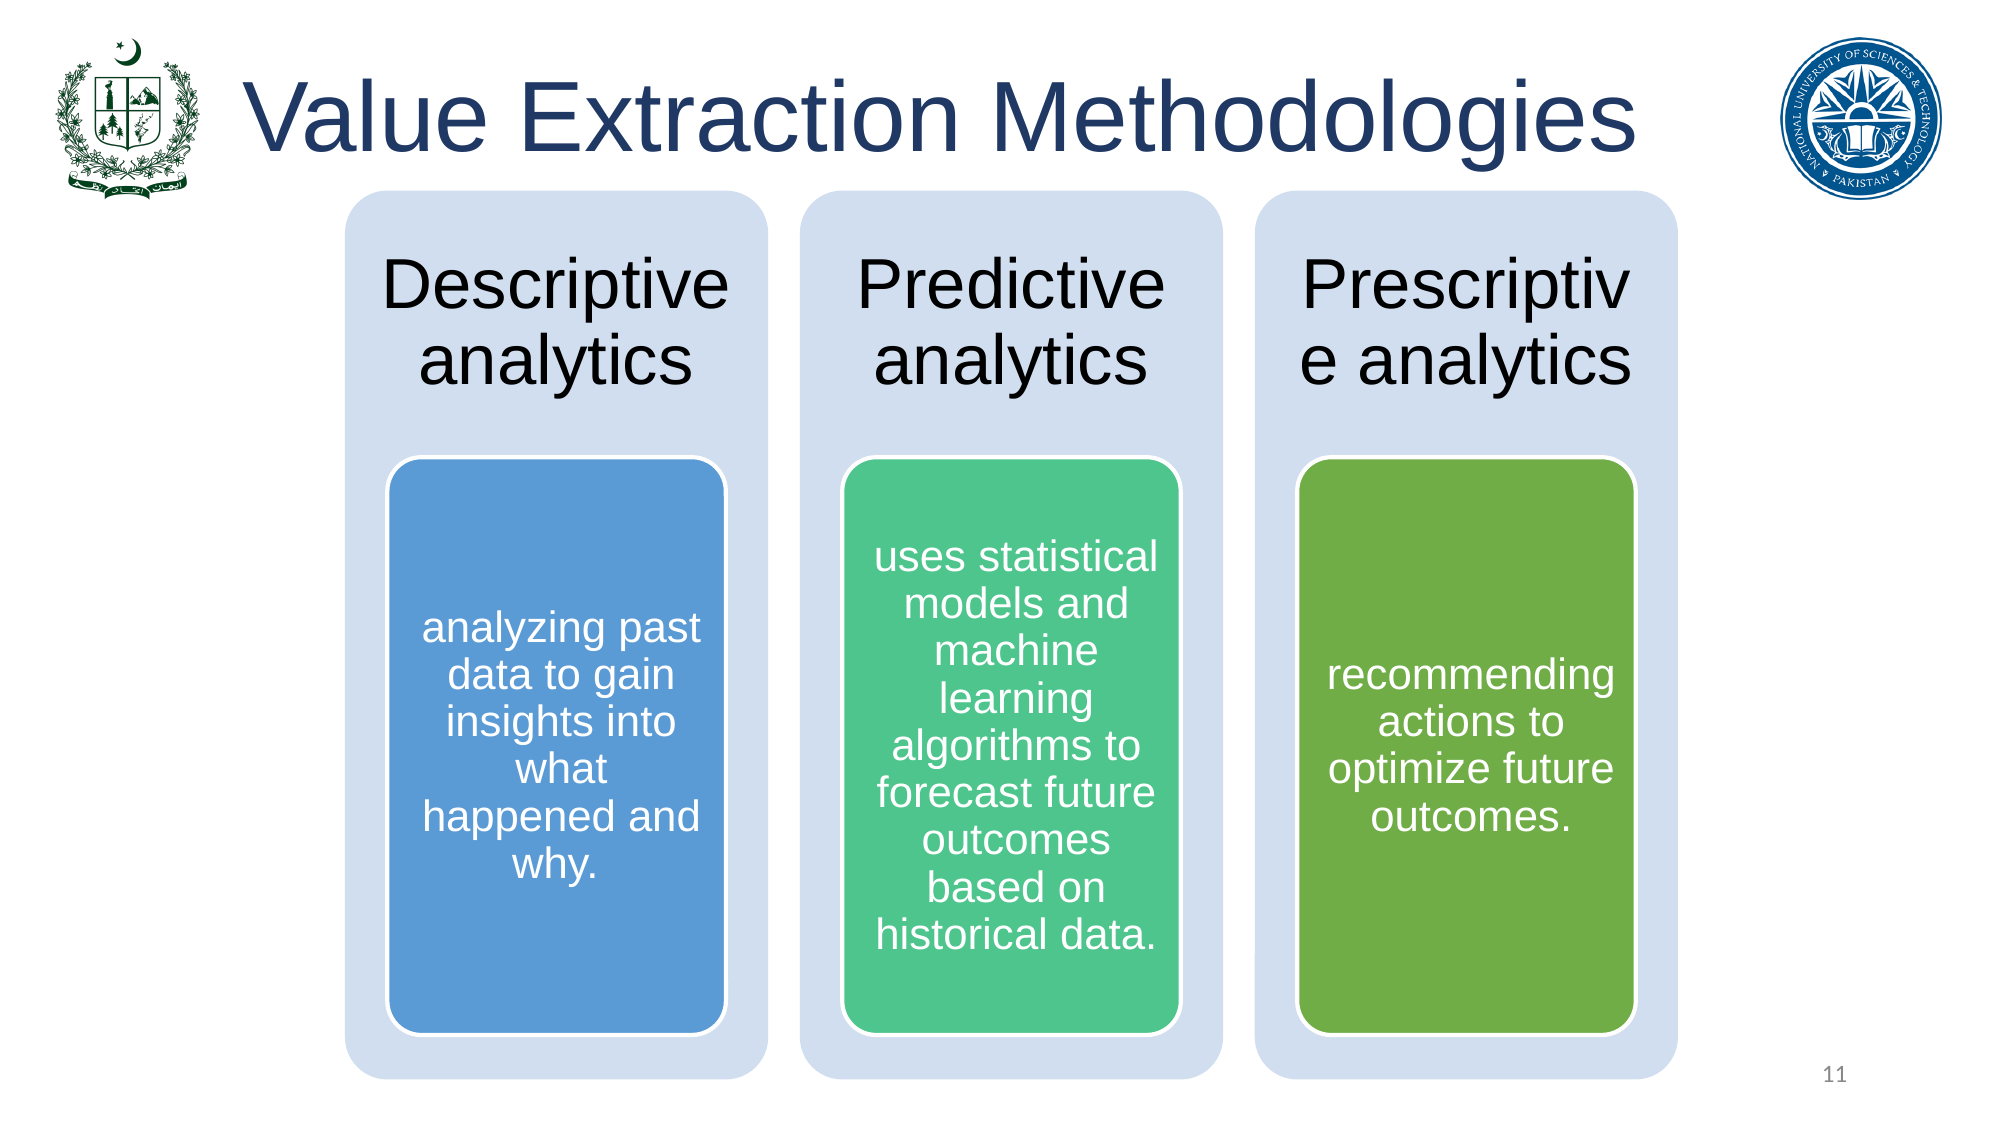

# Value Extraction Methodologies
Descriptive analytics
analyzing past data to gain insights into what happened and why.
Predictive analytics
uses statistical models and machine learning algorithms to forecast future outcomes based on historical data.
Prescriptive analytics
recommending actions to optimize future outcomes.
11